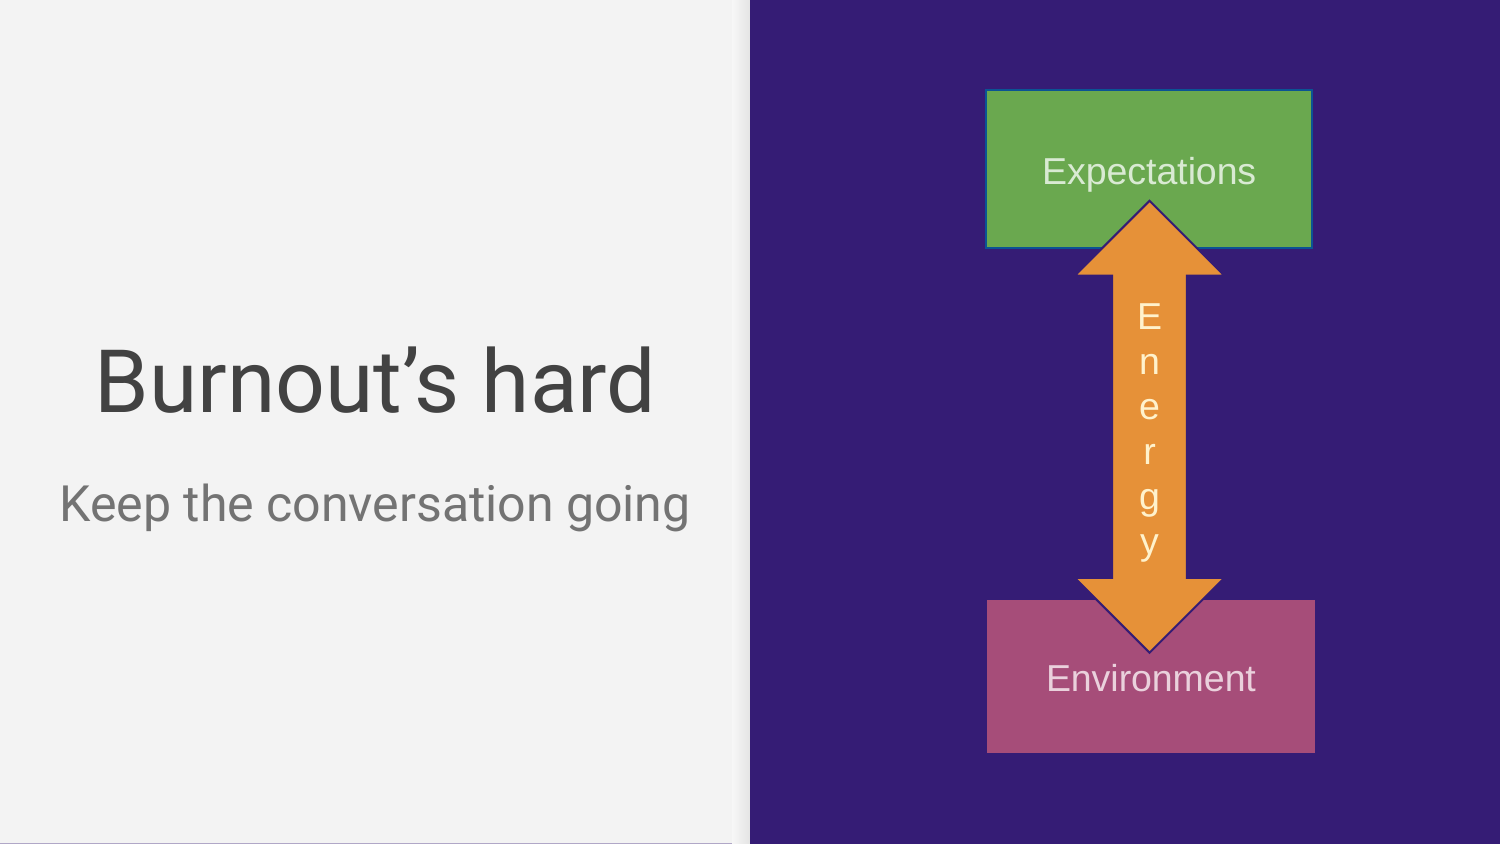

Expectations
E
n
e
r
g
y
# Burnout’s hard
Keep the conversation going

Environment